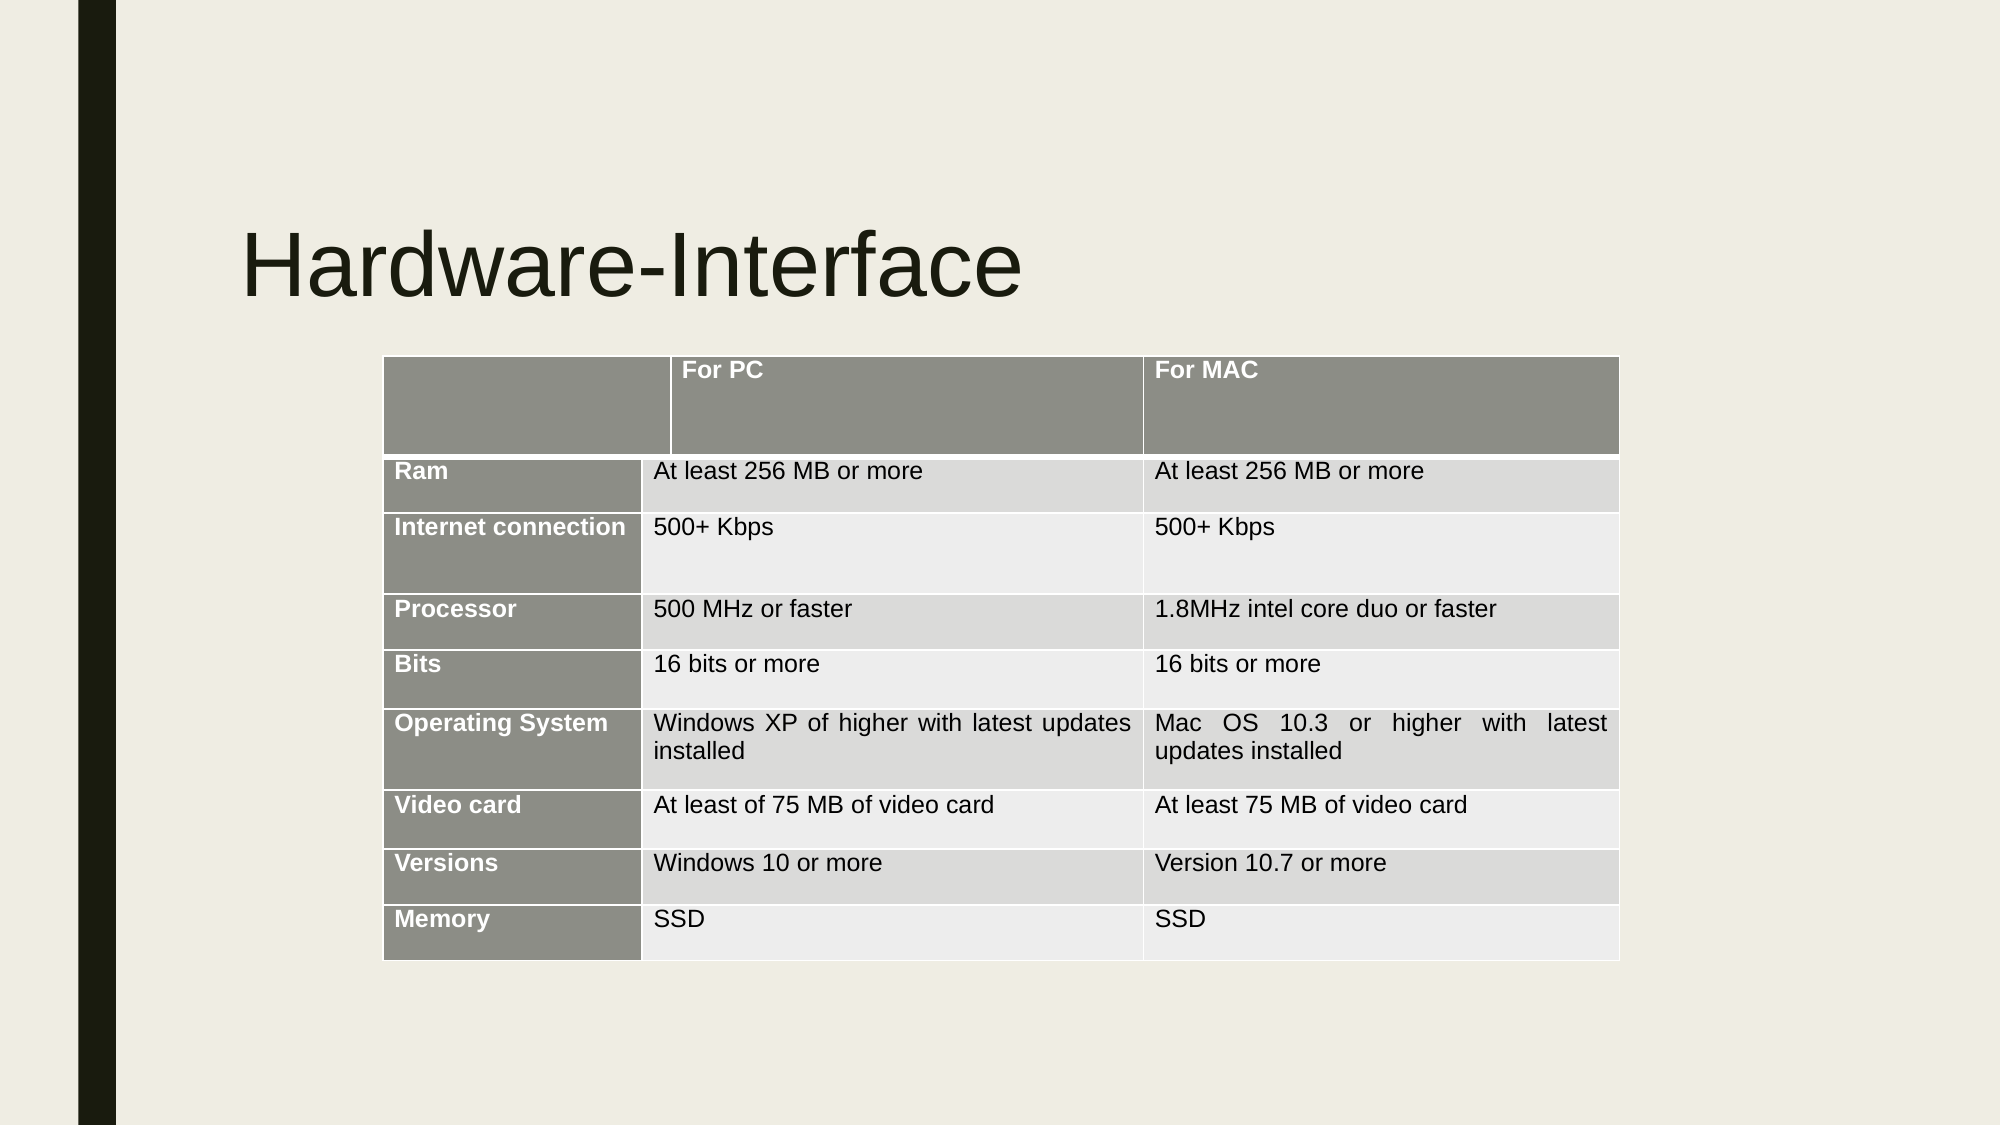

# Hardware-Interface
|  |  | For PC | For MAC |
| --- | --- | --- | --- |
| Ram | At least 256 MB or more |  | At least 256 MB or more |
| Internet connection | 500+ Kbps |  | 500+ Kbps |
| Processor | 500 MHz or faster |  | 1.8MHz intel core duo or faster |
| Bits | 16 bits or more |  | 16 bits or more |
| Operating System | Windows XP of higher with latest updates installed |  | Mac OS 10.3 or higher with latest updates installed |
| Video card | At least of 75 MB of video card |  | At least 75 MB of video card |
| Versions | Windows 10 or more |  | Version 10.7 or more |
| Memory | SSD |  | SSD |